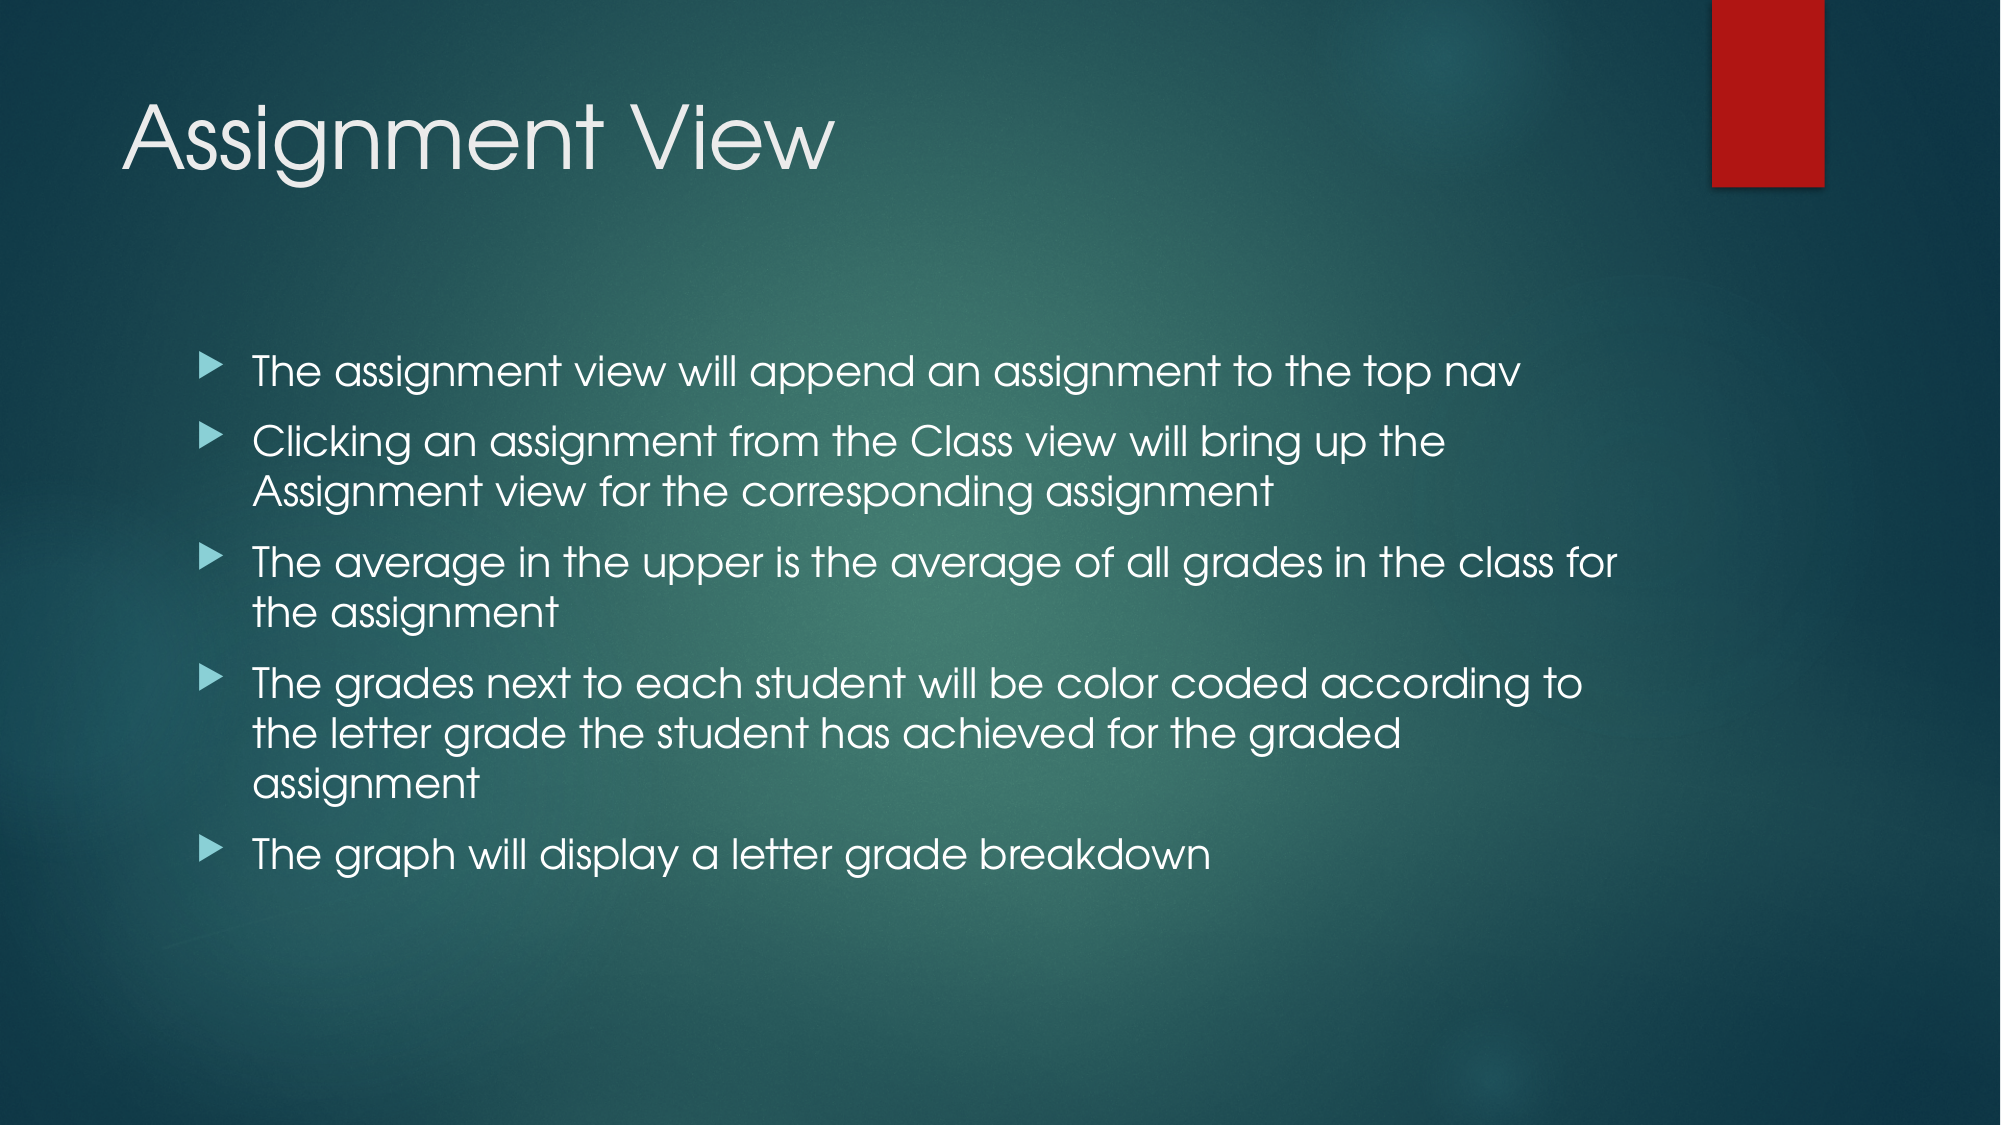

# Assignment View
The assignment view will append an assignment to the top nav
Clicking an assignment from the Class view will bring up the Assignment view for the corresponding assignment
The average in the upper is the average of all grades in the class for the assignment
The grades next to each student will be color coded according to the letter grade the student has achieved for the graded assignment
The graph will display a letter grade breakdown